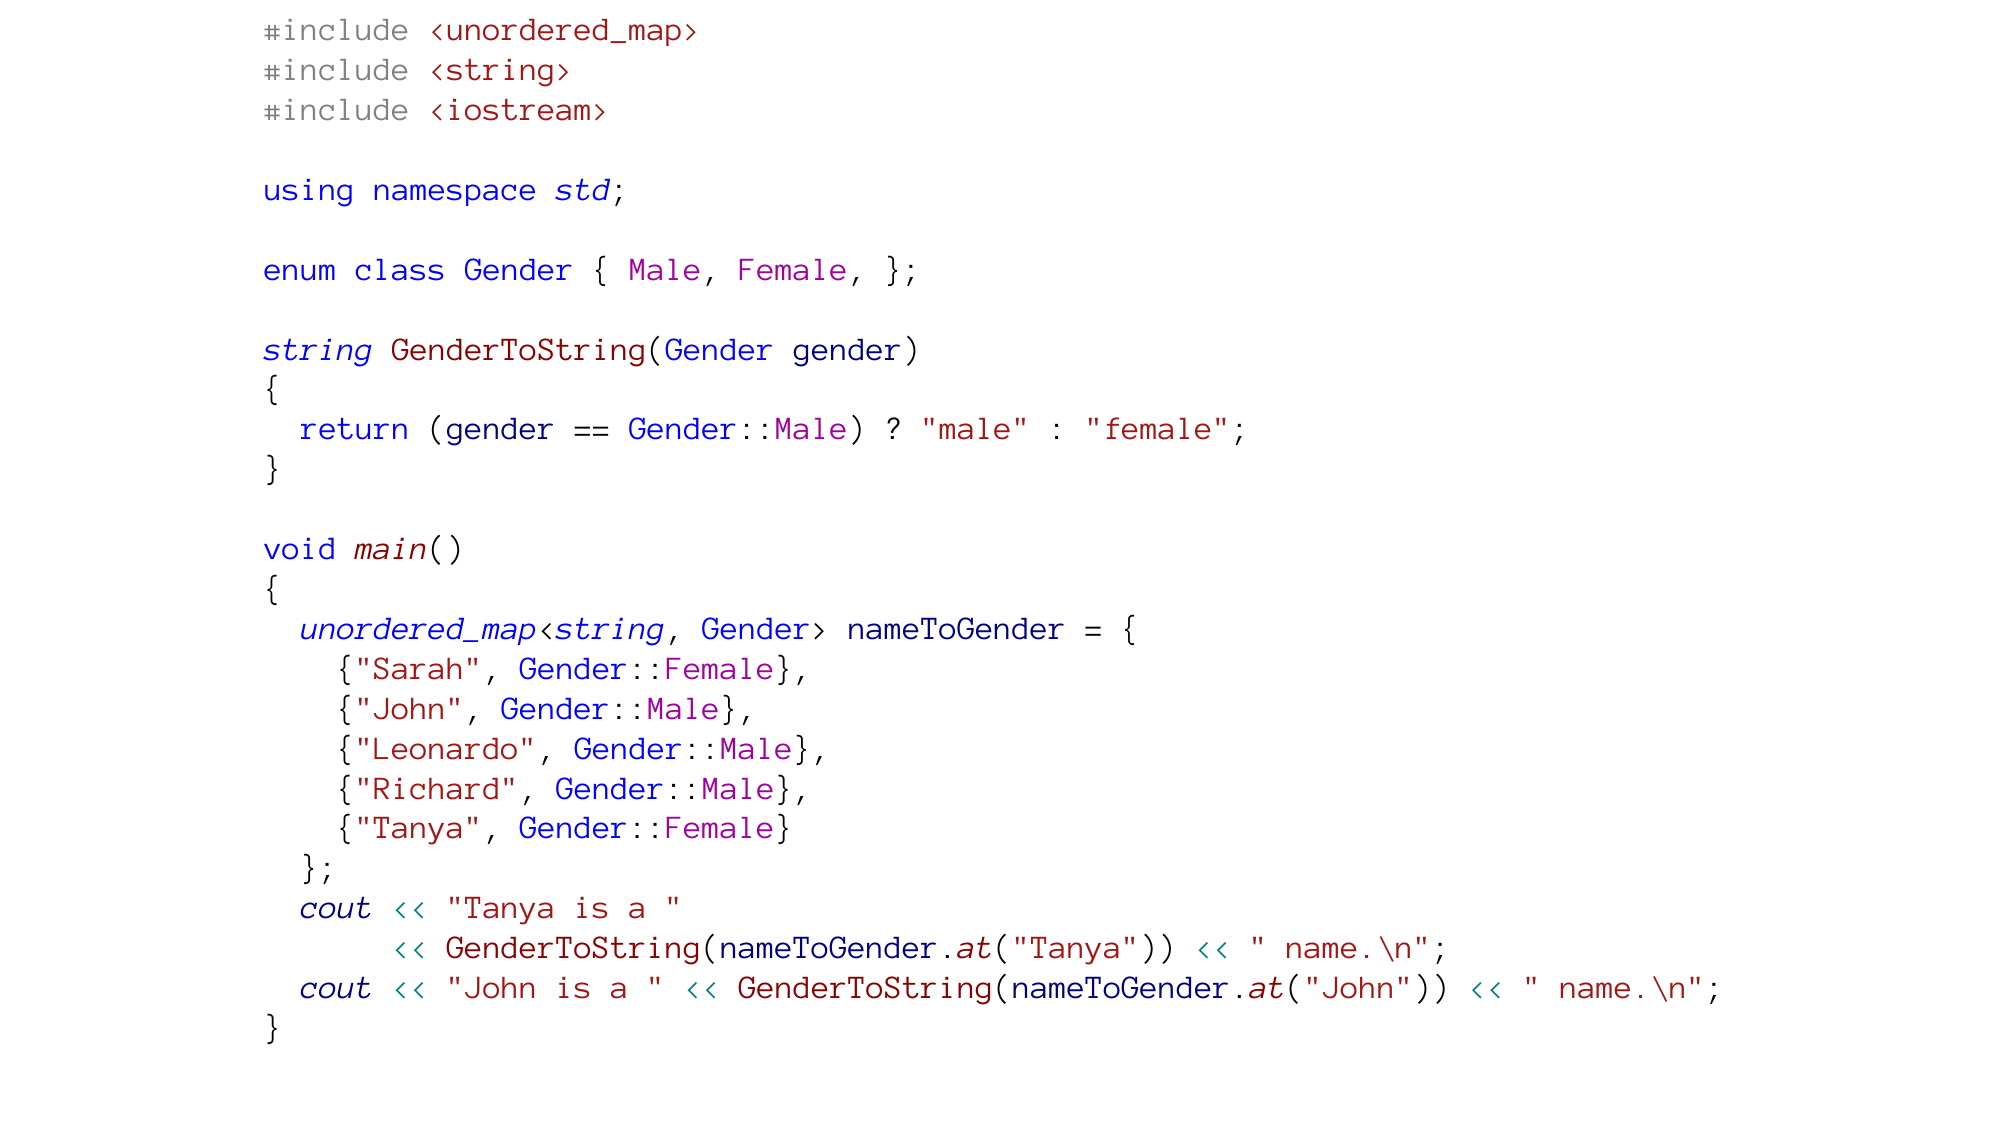

#include <unordered_map>
#include <string>
#include <iostream>

using namespace std;

enum class Gender { Male, Female, };

string GenderToString(Gender gender)
{
  return (gender == Gender::Male) ? "male" : "female";
}

void main()
{
  unordered_map<string, Gender> nameToGender = {
    {"Sarah", Gender::Female},
    {"John", Gender::Male},
    {"Leonardo", Gender::Male},
    {"Richard", Gender::Male},
    {"Tanya", Gender::Female}
  };
  cout << "Tanya is a "
       << GenderToString(nameToGender.at("Tanya")) << " name.\n";
  cout << "John is a " << GenderToString(nameToGender.at("John")) << " name.\n";
}